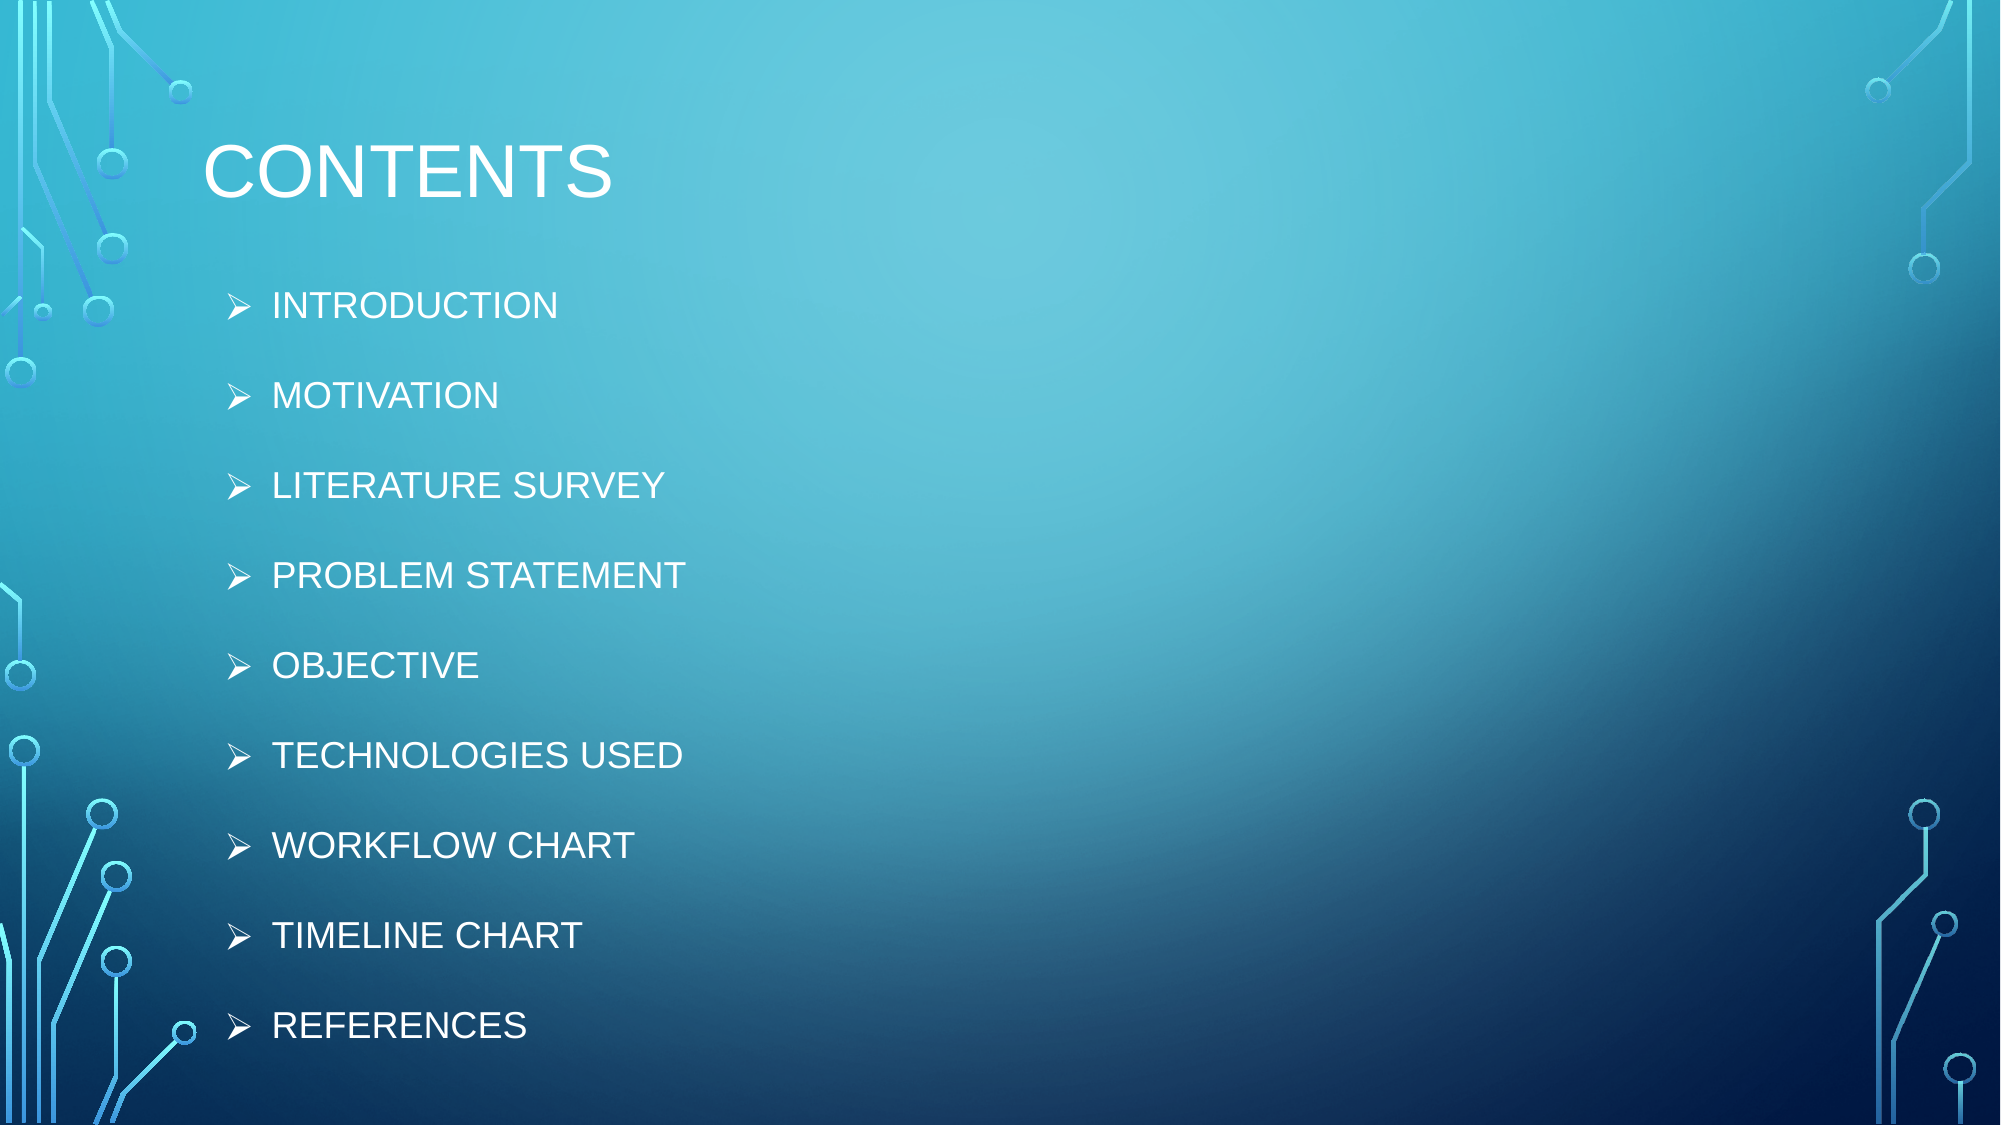

# CONTENTS
INTRODUCTION

MOTIVATION

LITERATURE SURVEY

PROBLEM STATEMENT

OBJECTIVE

TECHNOLOGIES USED

WORKFLOW CHART

TIMELINE CHART

REFERENCES